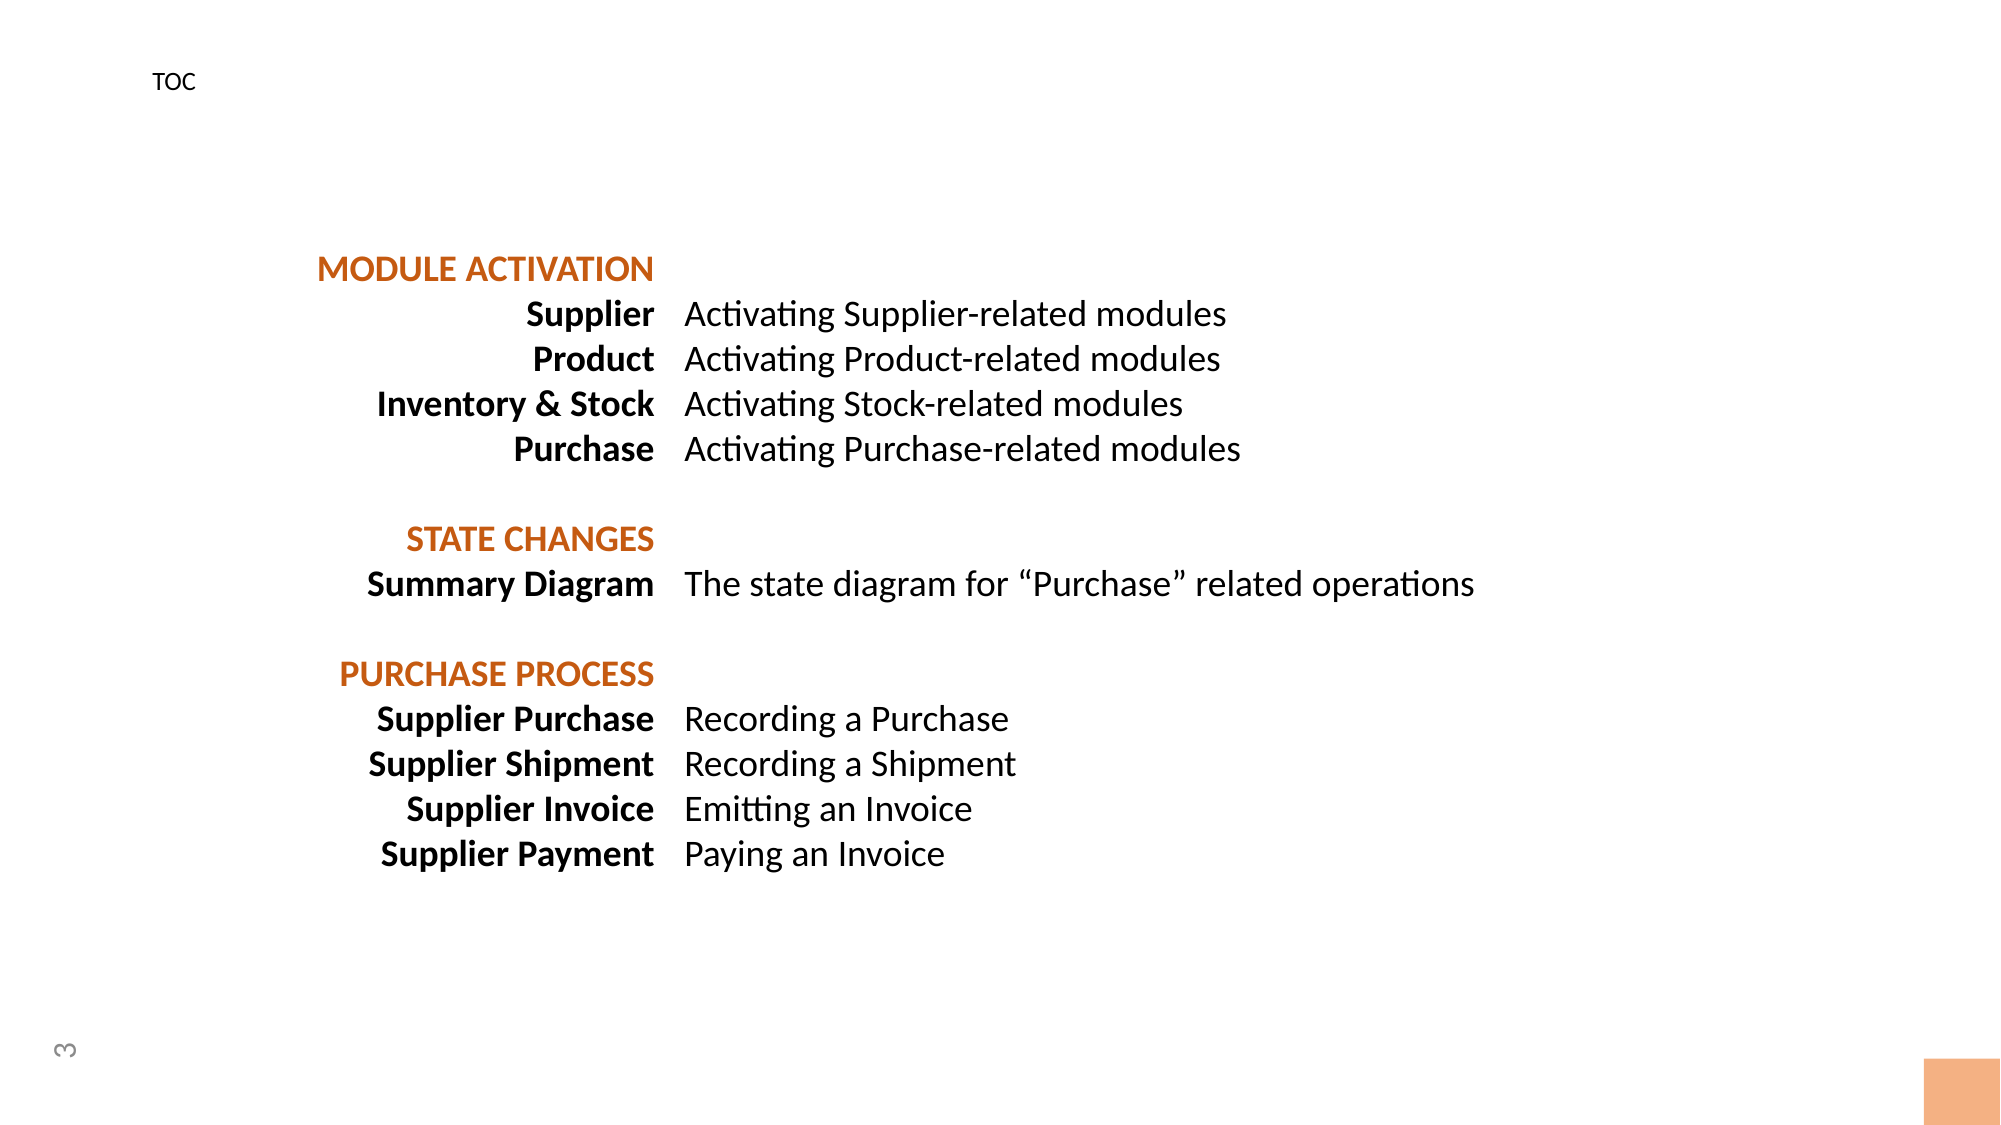

# TOC
MODULE ACTIVATION
Supplier
Product
Inventory & Stock
Purchase
STATE CHANGES
Summary Diagram
PURCHASE PROCESS
Supplier Purchase
Supplier Shipment
Supplier Invoice
Supplier Payment
Activating Supplier-related modules
Activating Product-related modules
Activating Stock-related modules
Activating Purchase-related modules
The state diagram for “Purchase” related operations
Recording a Purchase
Recording a Shipment
Emitting an Invoice
Paying an Invoice
3